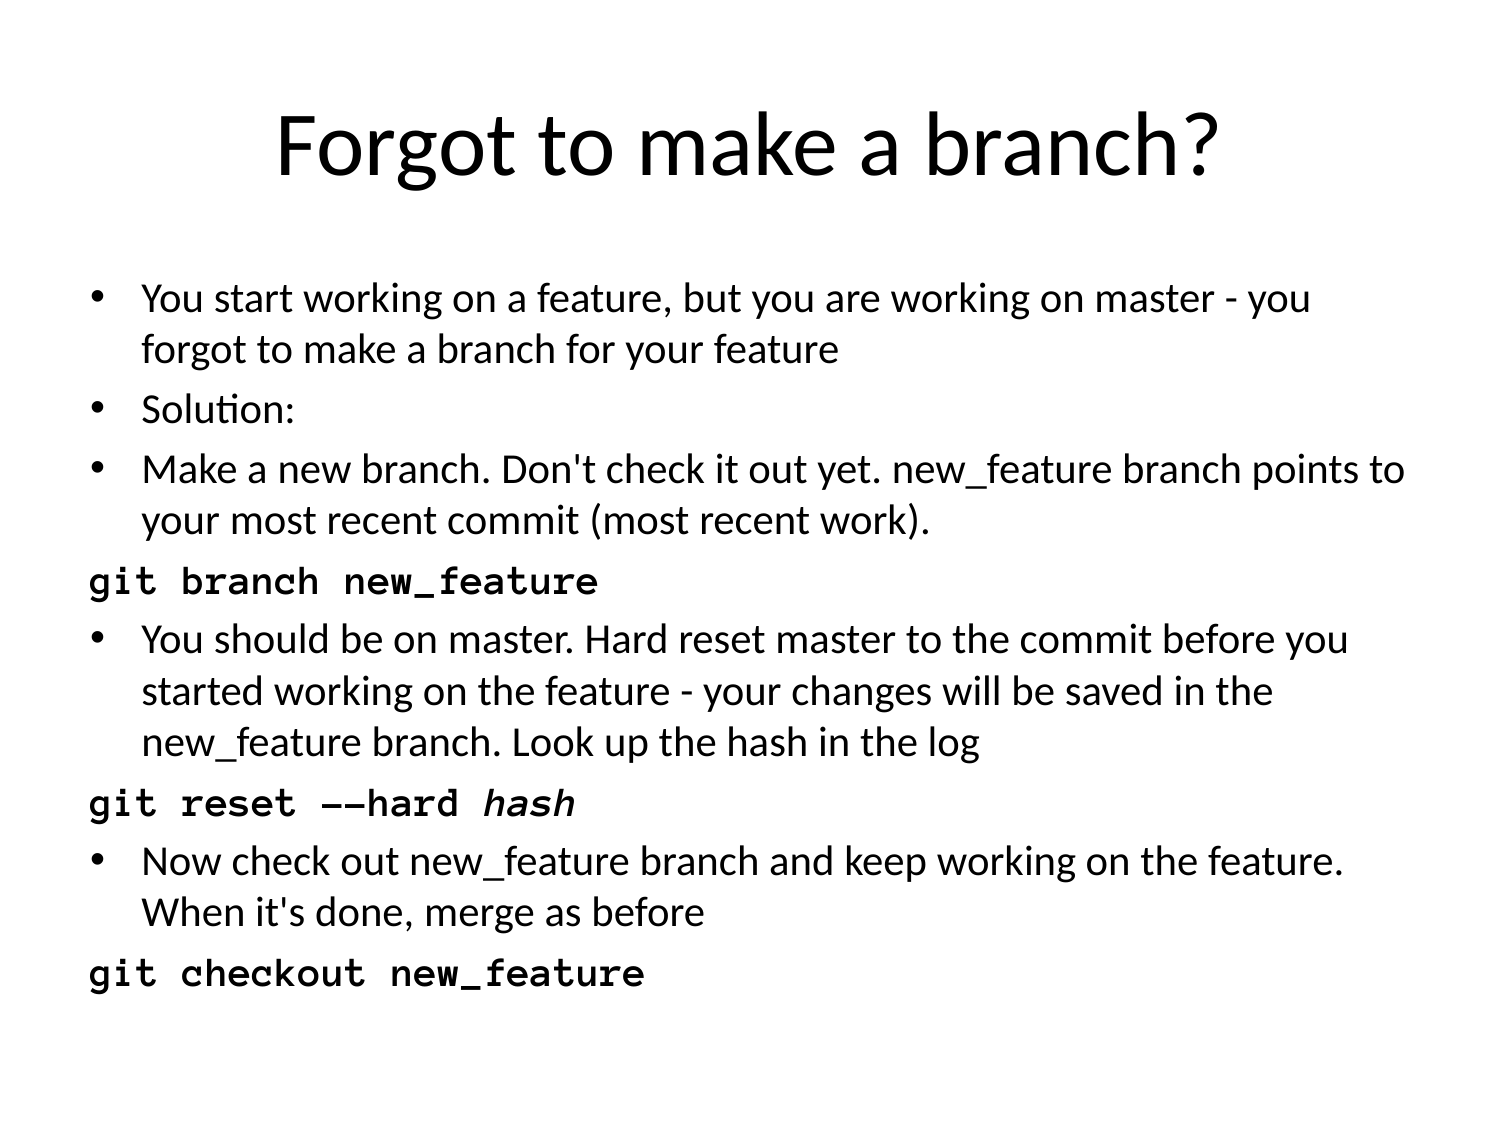

# Forgot to make a branch?
You start working on a feature, but you are working on master - you forgot to make a branch for your feature
Solution:
Make a new branch. Don't check it out yet. new_feature branch points to your most recent commit (most recent work).
git branch new_feature
You should be on master. Hard reset master to the commit before you started working on the feature - your changes will be saved in the new_feature branch. Look up the hash in the log
git reset --hard hash
Now check out new_feature branch and keep working on the feature. When it's done, merge as before
git checkout new_feature